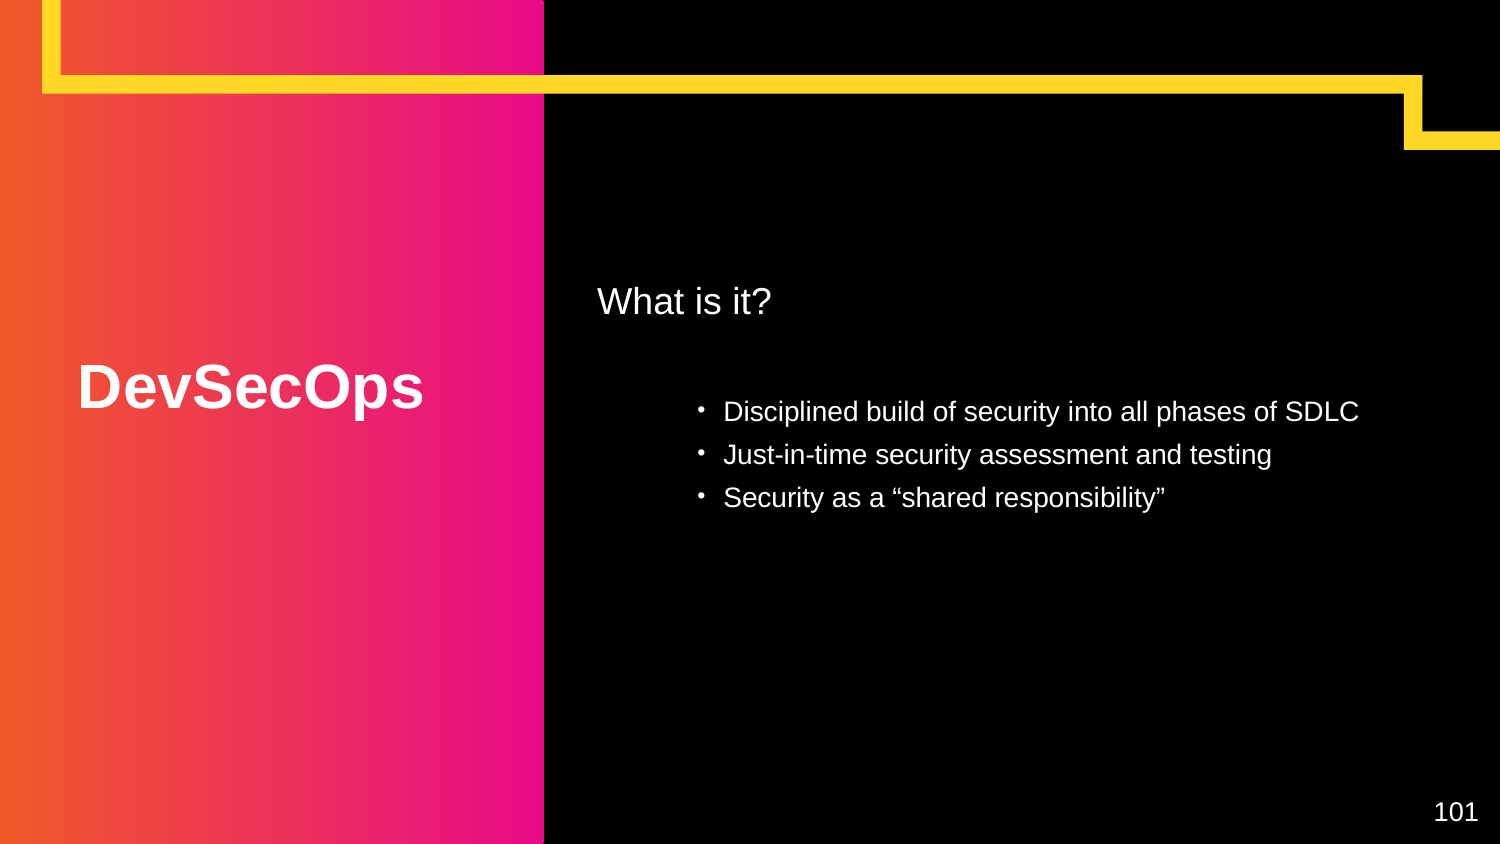

What is it?
# DevSecOps
Disciplined build of security into all phases of SDLC
Just-in-time security assessment and testing
Security as a “shared responsibility”
101